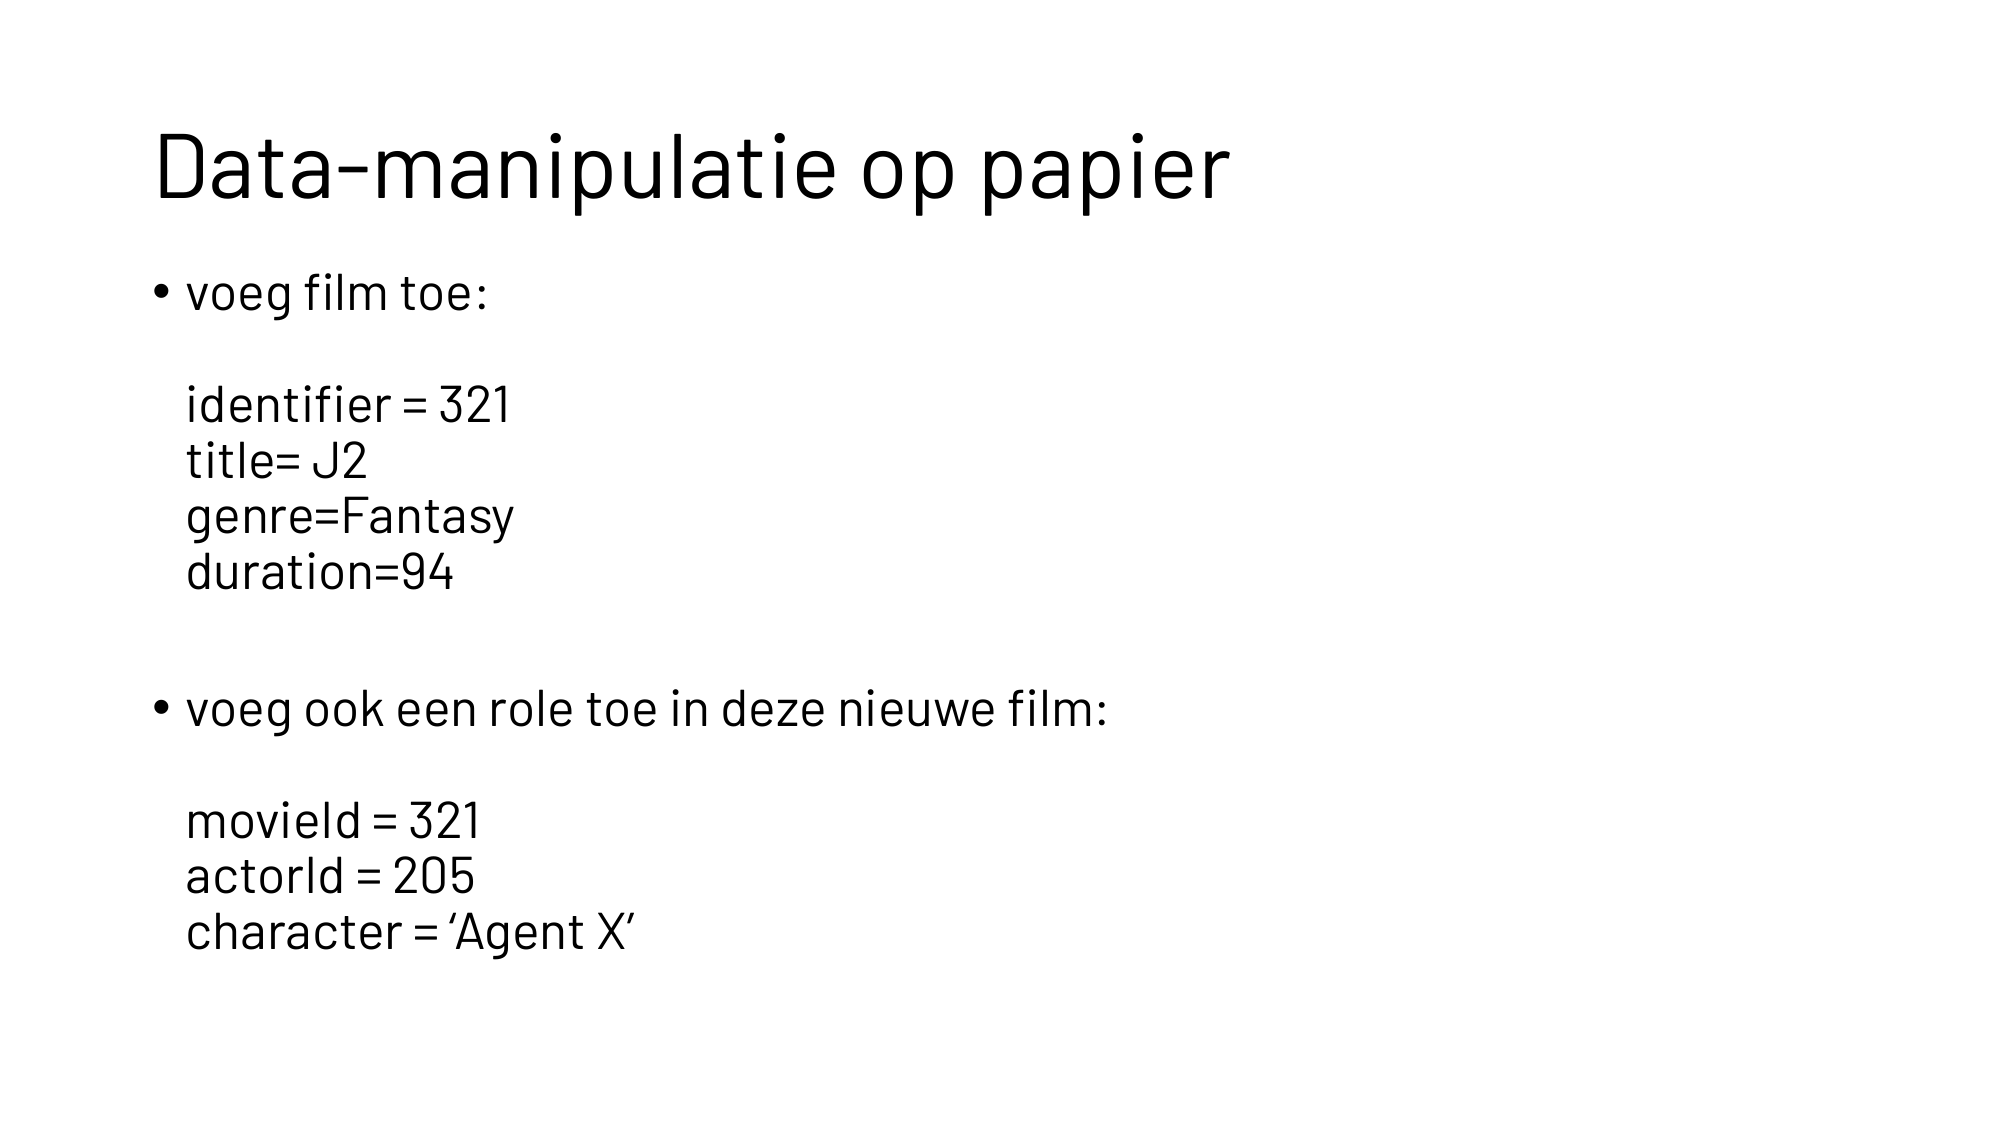

# Data-manipulatie op papier
voeg film toe:
identifier = 321
title= J2
genre=Fantasy
duration=94
voeg ook een role toe in deze nieuwe film:
movieId = 321
actorId = 205
character = ‘Agent X’